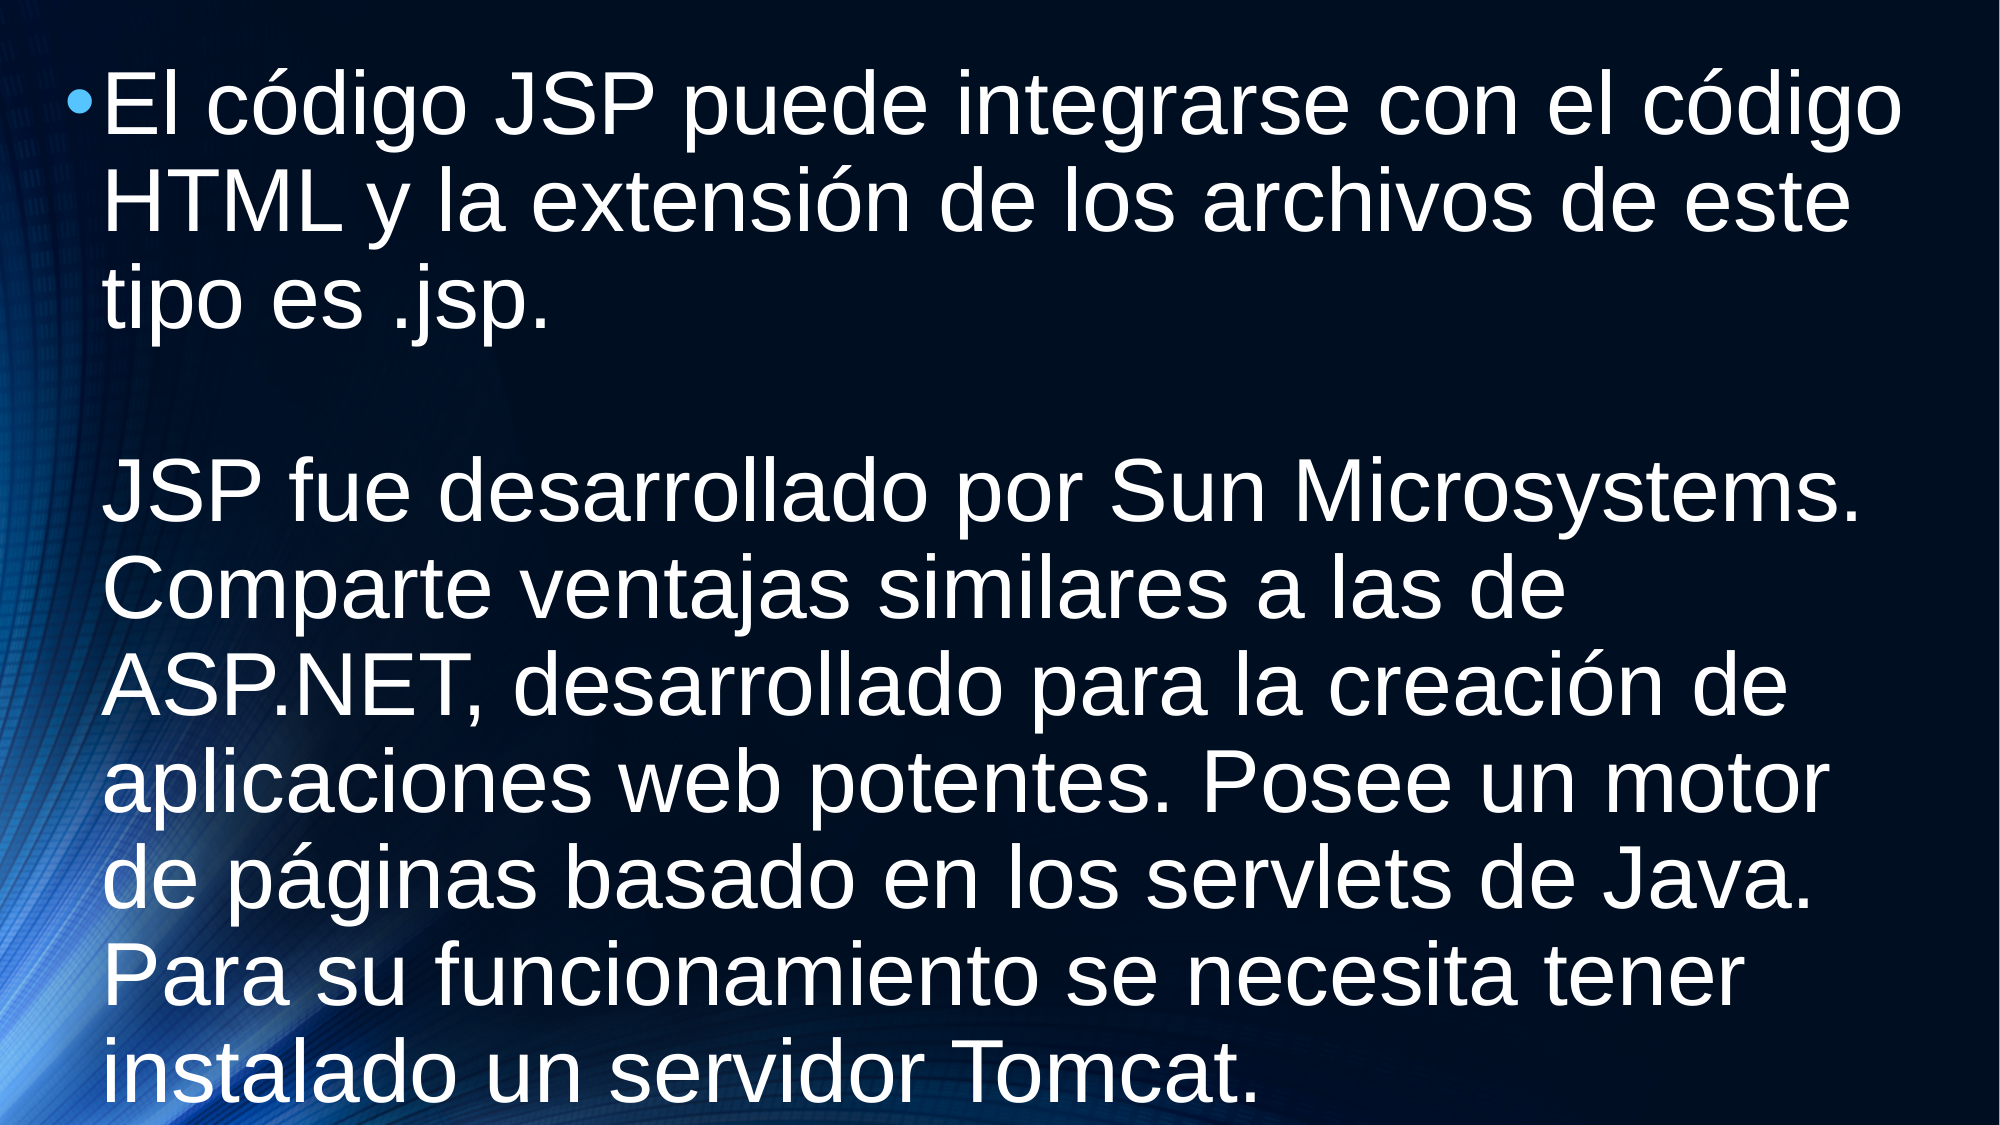

El código JSP puede integrarse con el código HTML y la extensión de los archivos de este tipo es .jsp.
JSP fue desarrollado por Sun Microsystems. Comparte ventajas similares a las de ASP.NET, desarrollado para la creación de aplicaciones web potentes. Posee un motor de páginas basado en los servlets de Java. Para su funcionamiento se necesita tener instalado un servidor Tomcat.